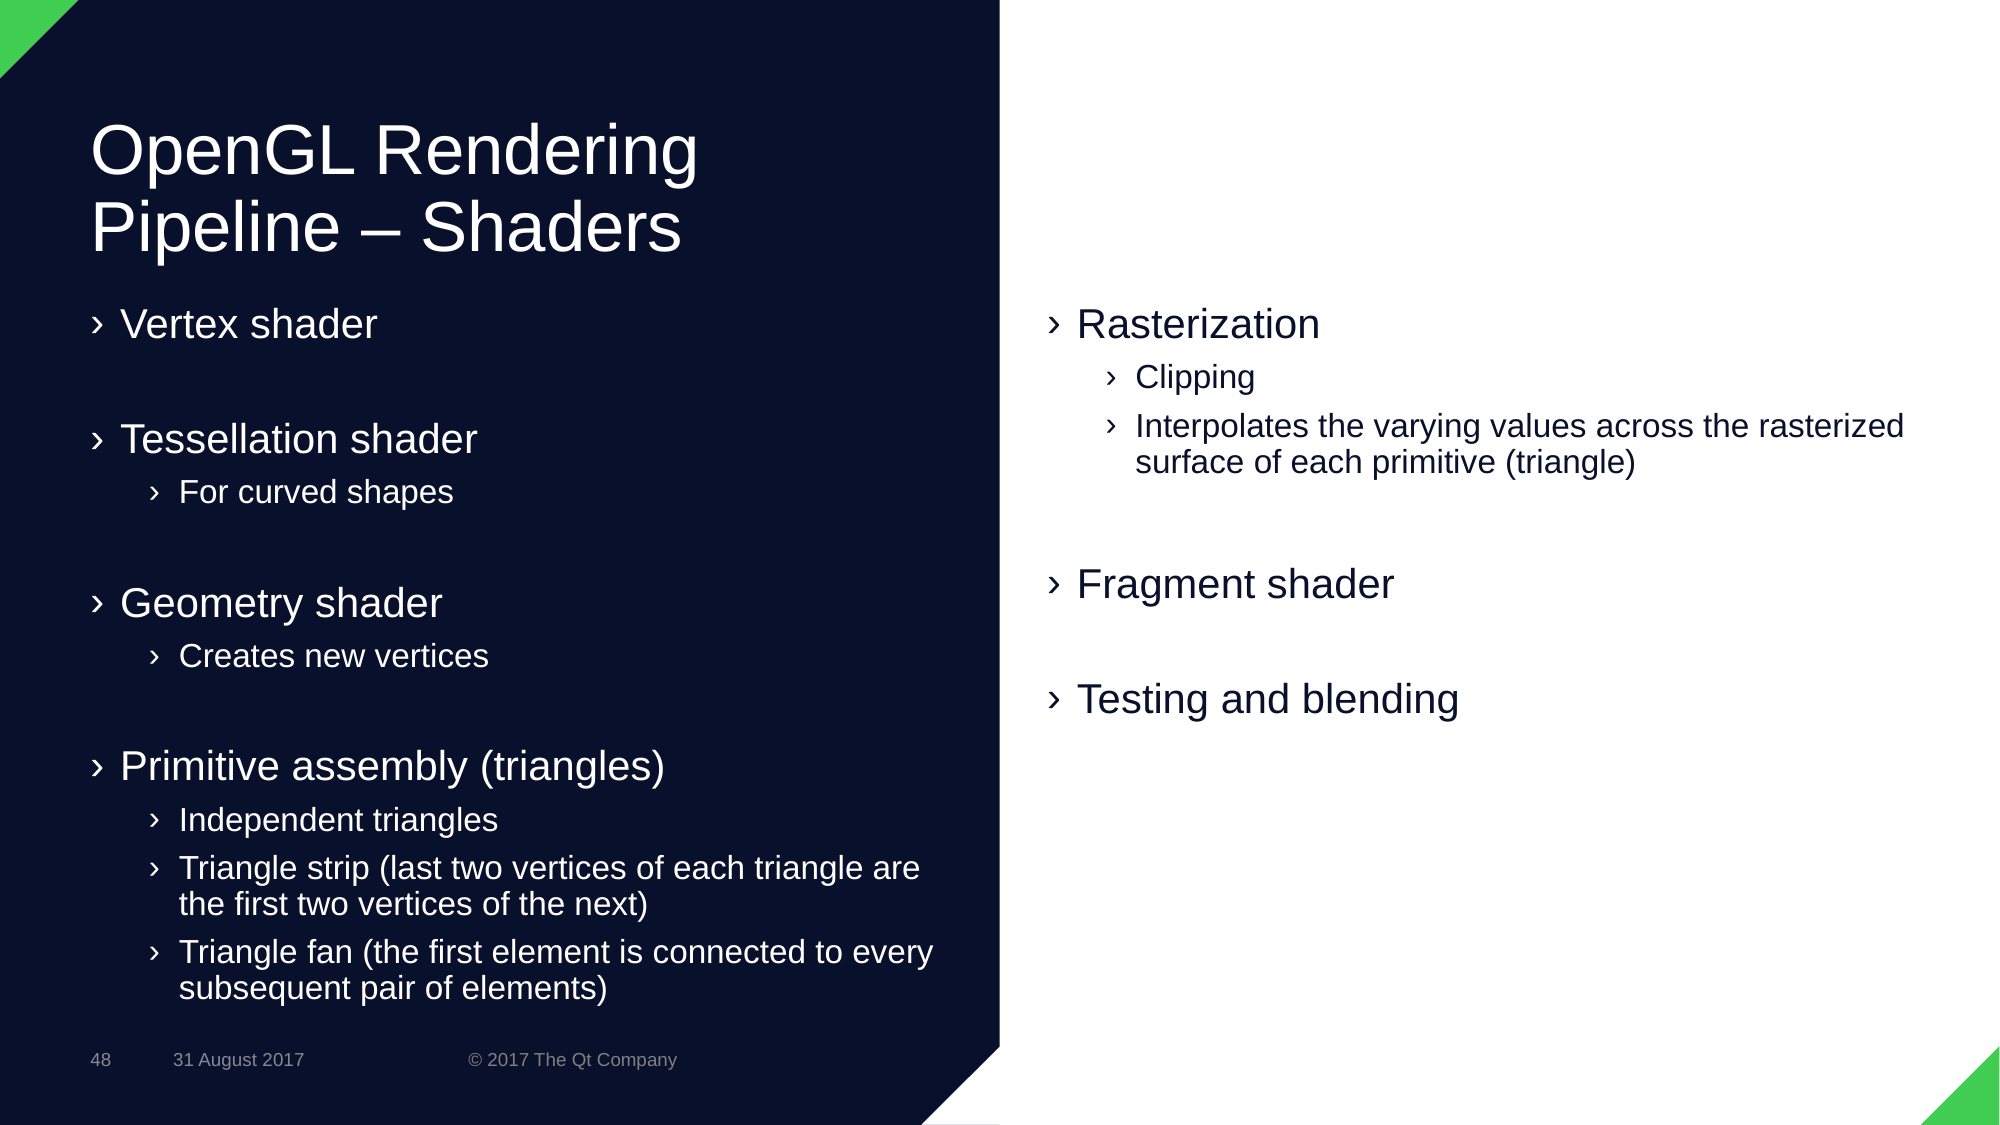

# OpenGL Rendering Pipeline – Shaders
Vertex shader

Tessellation shader
For curved shapes

Geometry shader
Creates new vertices

Primitive assembly (triangles)
Independent triangles
Triangle strip (last two vertices of each triangle are the first two vertices of the next)
Triangle fan (the first element is connected to every subsequent pair of elements)

Rasterization
Clipping
Interpolates the varying values across the rasterized surface of each primitive (triangle)

Fragment shader

Testing and blending

48
31 August 2017
© 2017 The Qt Company